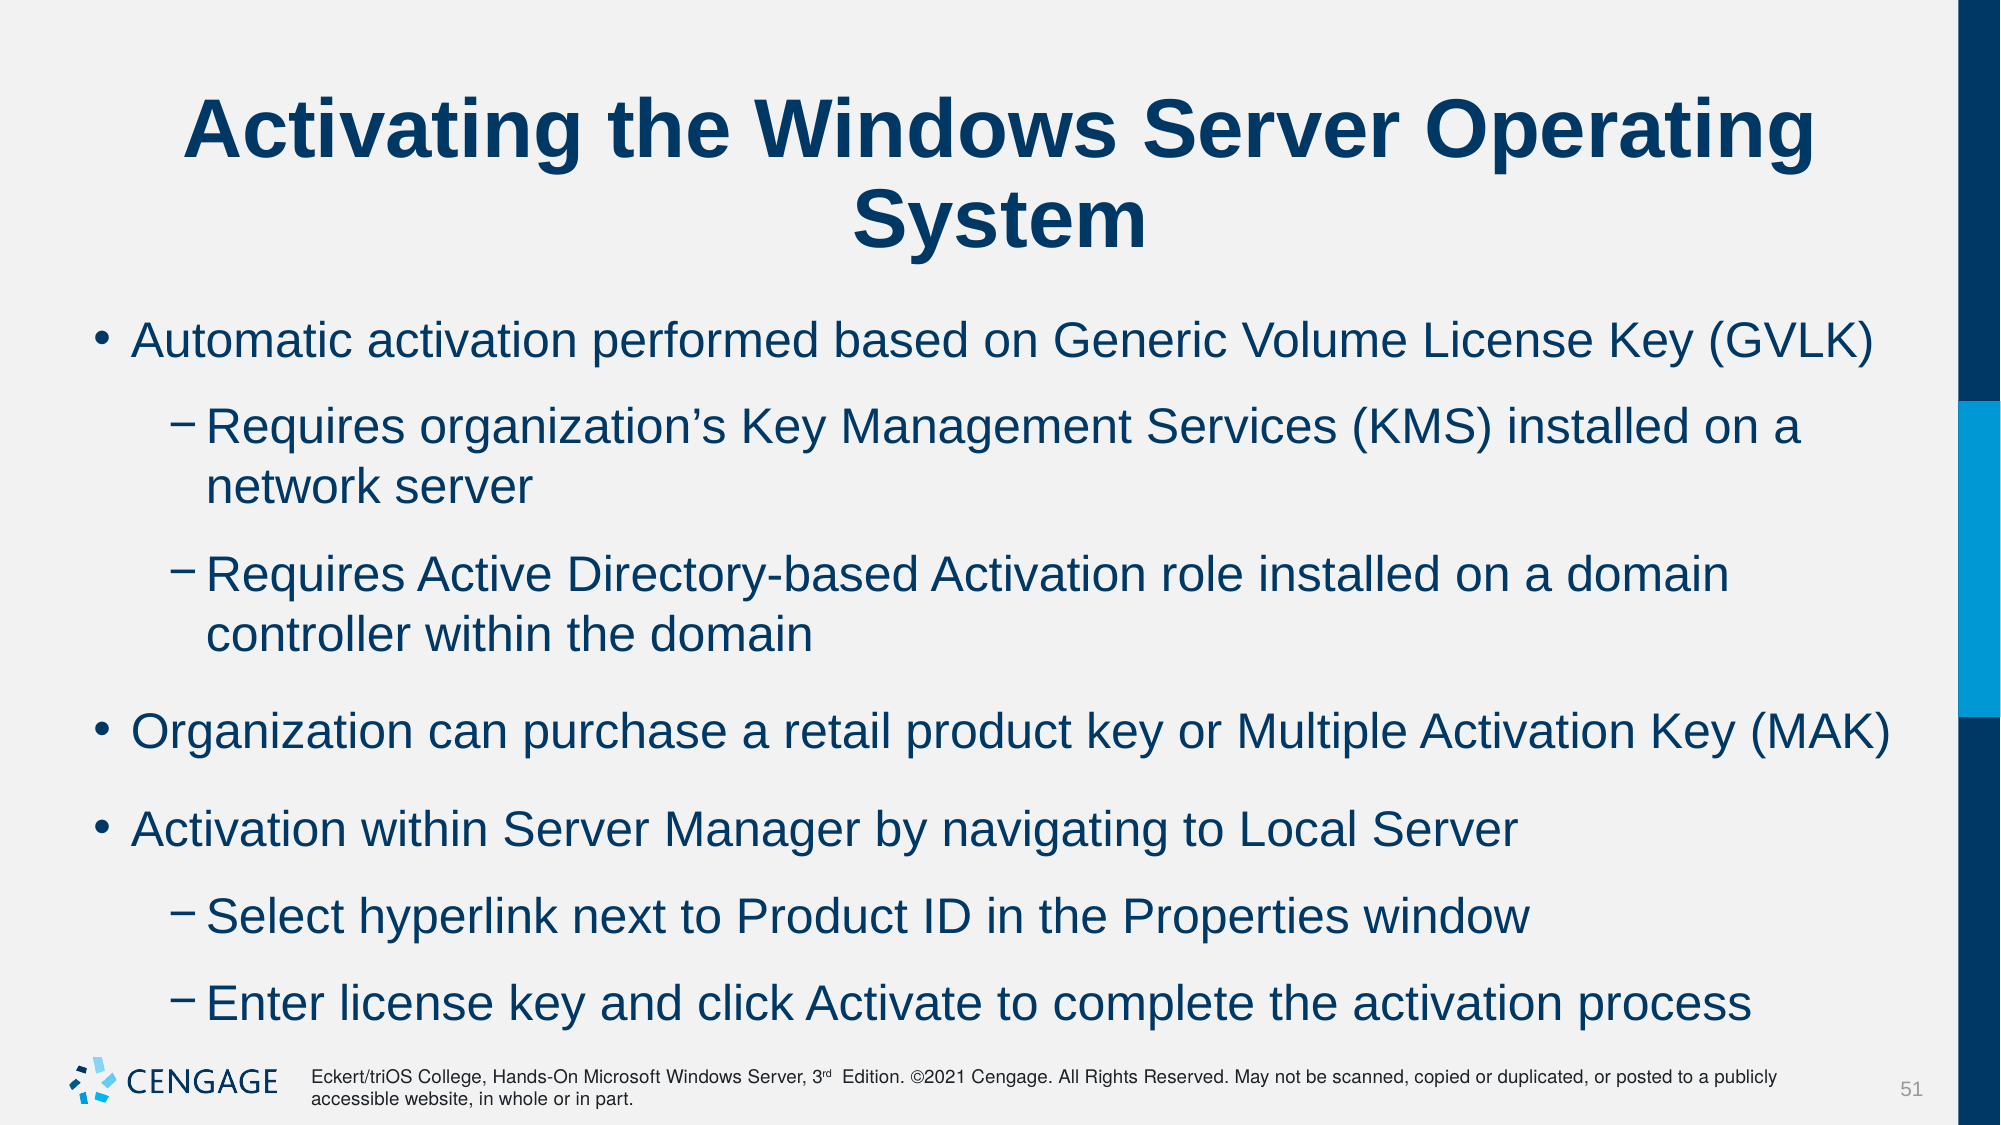

# Activating the Windows Server Operating System
Automatic activation performed based on Generic Volume License Key (GVLK)
Requires organization’s Key Management Services (KMS) installed on a network server
Requires Active Directory-based Activation role installed on a domain controller within the domain
Organization can purchase a retail product key or Multiple Activation Key (MAK)
Activation within Server Manager by navigating to Local Server
Select hyperlink next to Product ID in the Properties window
Enter license key and click Activate to complete the activation process